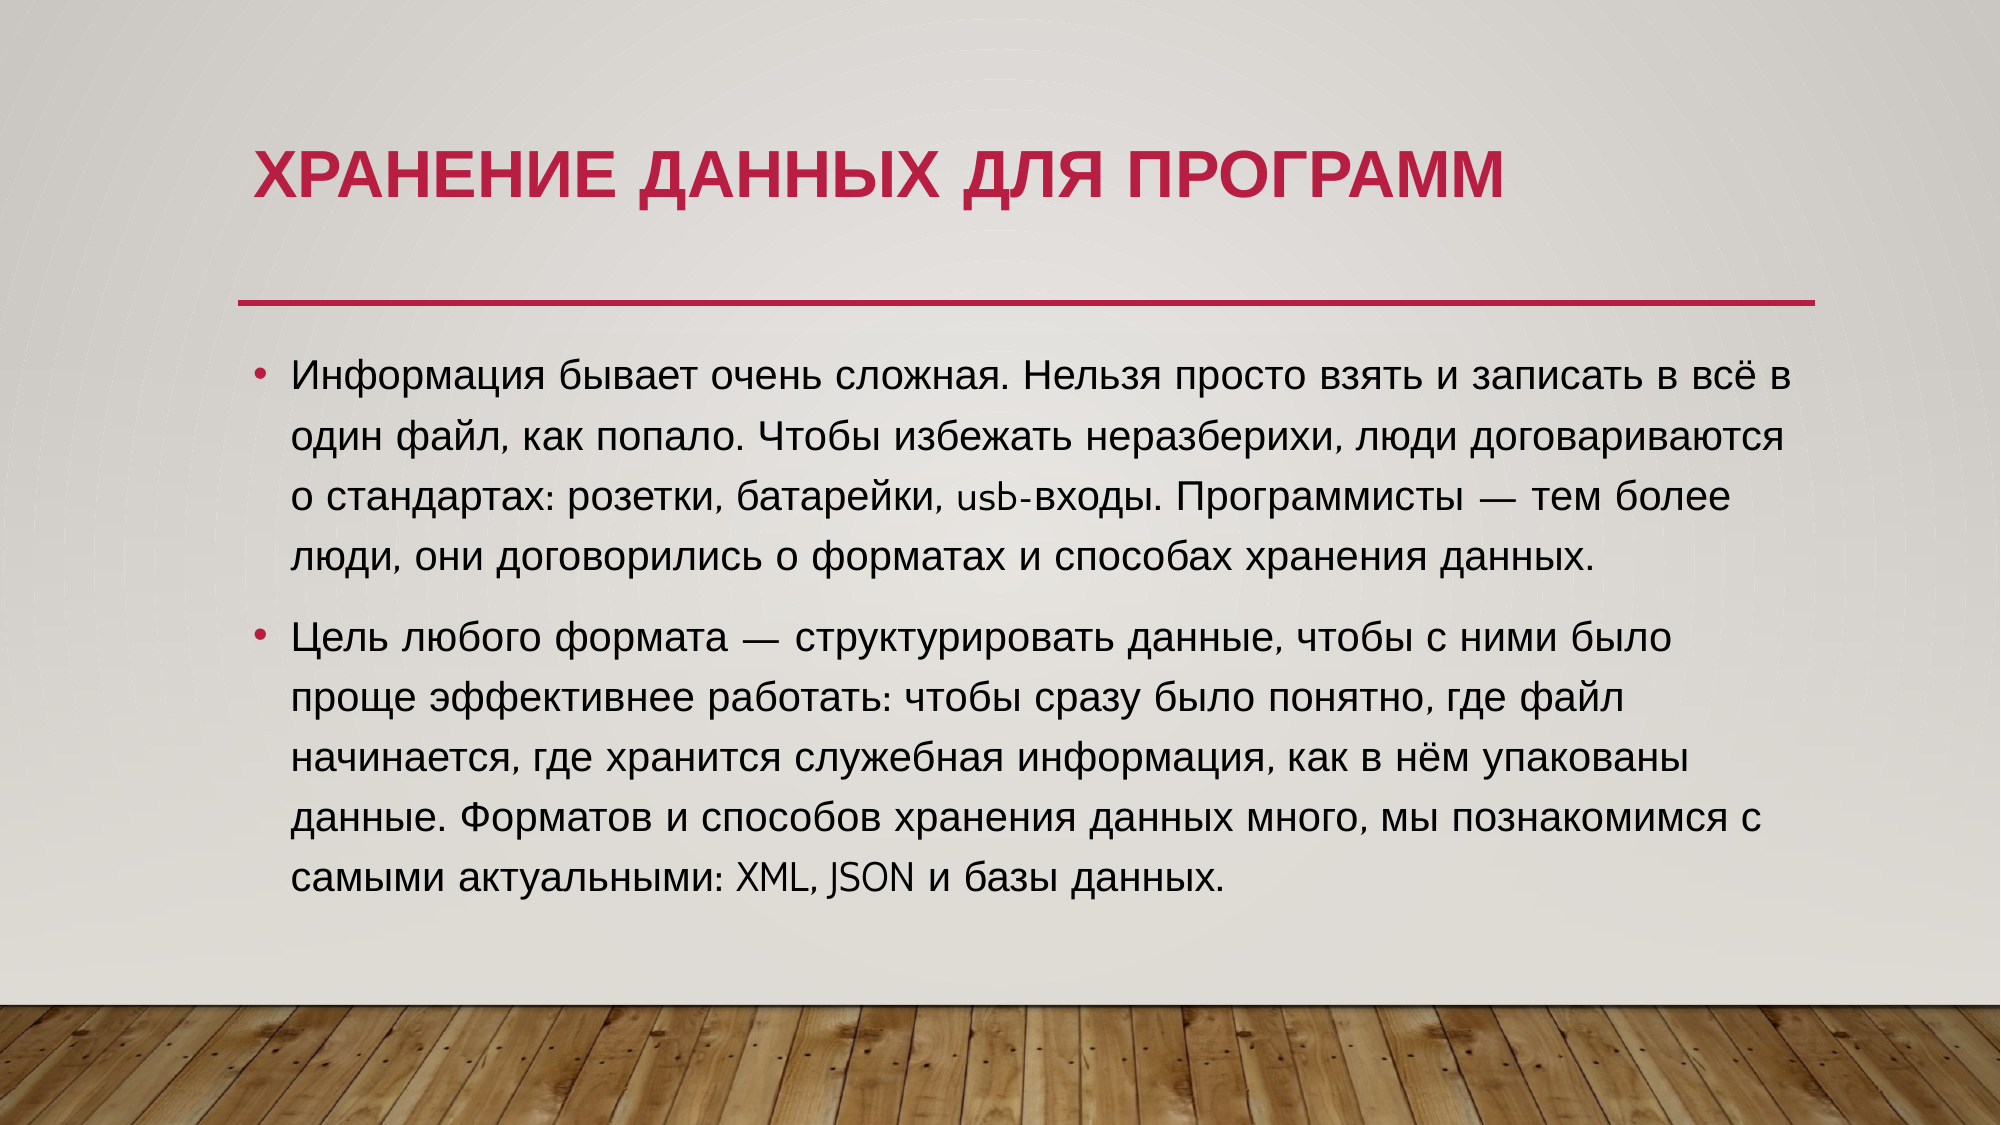

# Хранение данных для программ
Информация бывает очень сложная. Нельзя просто взять и записать в всё в один файл, как попало. Чтобы избежать неразберихи, люди договариваются о стандартах: розетки, батарейки, usb-входы. Программисты — тем более люди, они договорились о форматах и способах хранения данных.
Цель любого формата — структурировать данные, чтобы с ними было проще эффективнее работать: чтобы сразу было понятно, где файл начинается, где хранится служебная информация, как в нём упакованы данные. Форматов и способов хранения данных много, мы познакомимся с самыми актуальными: XML, JSON и базы данных.